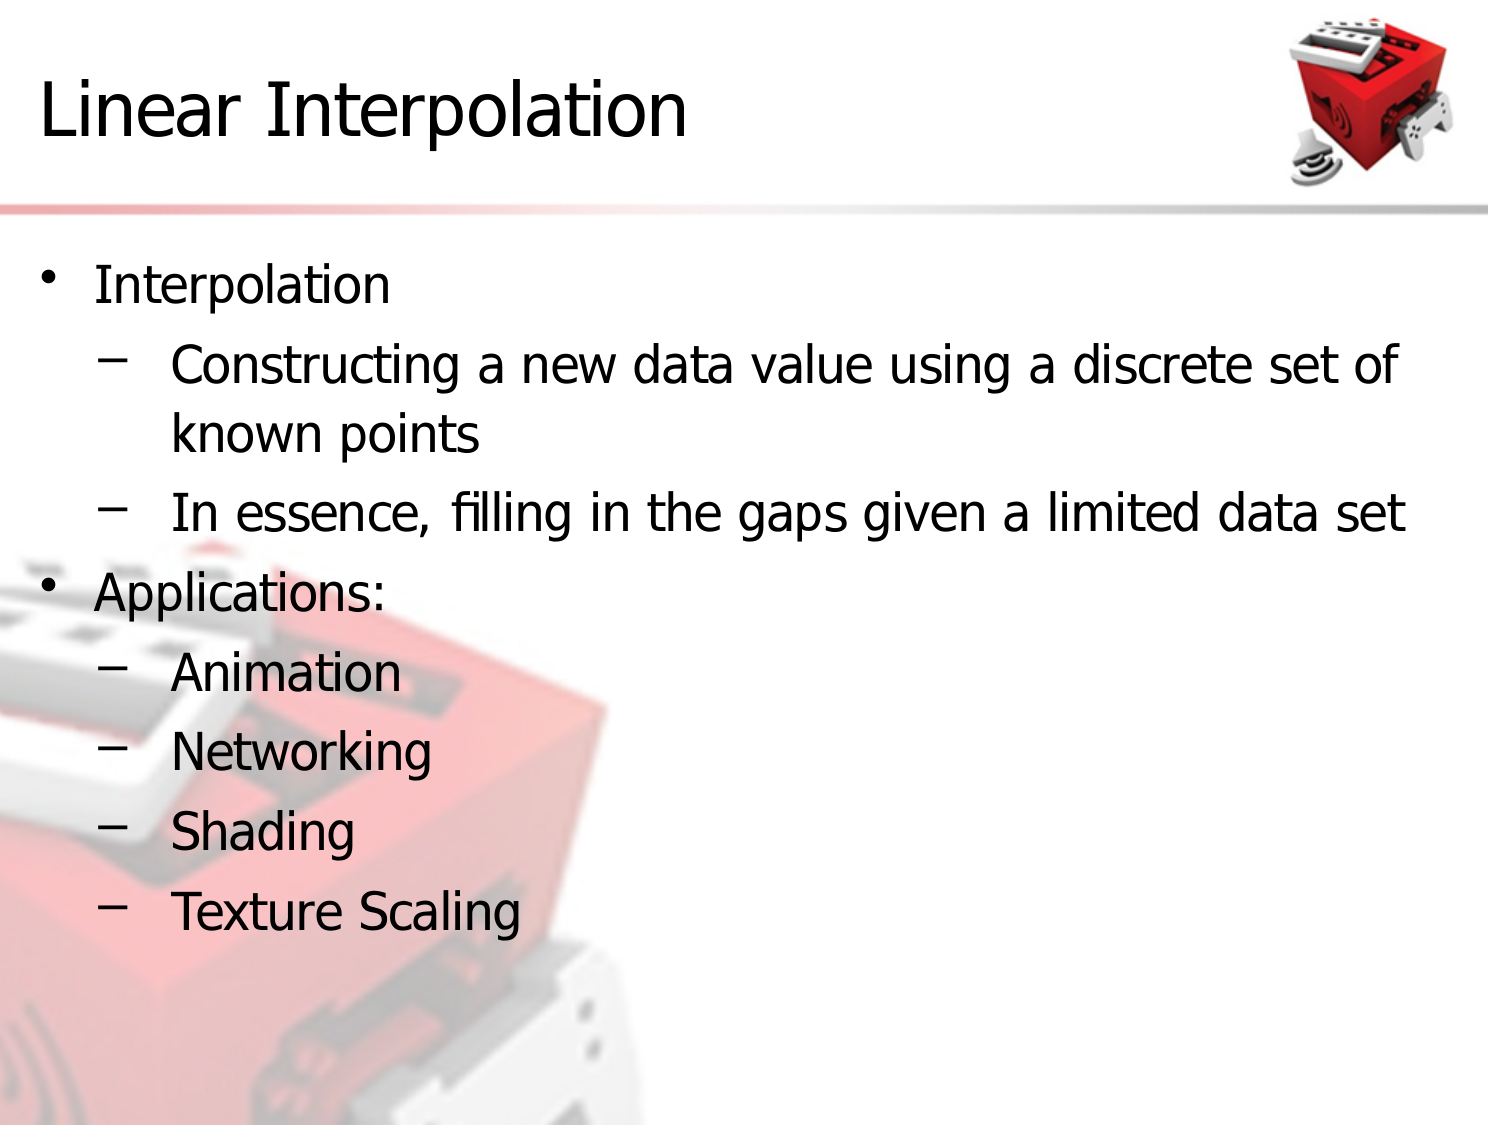

# Linear Interpolation
Interpolation
Constructing a new data value using a discrete set of known points
In essence, filling in the gaps given a limited data set
Applications:
Animation
Networking
Shading
Texture Scaling